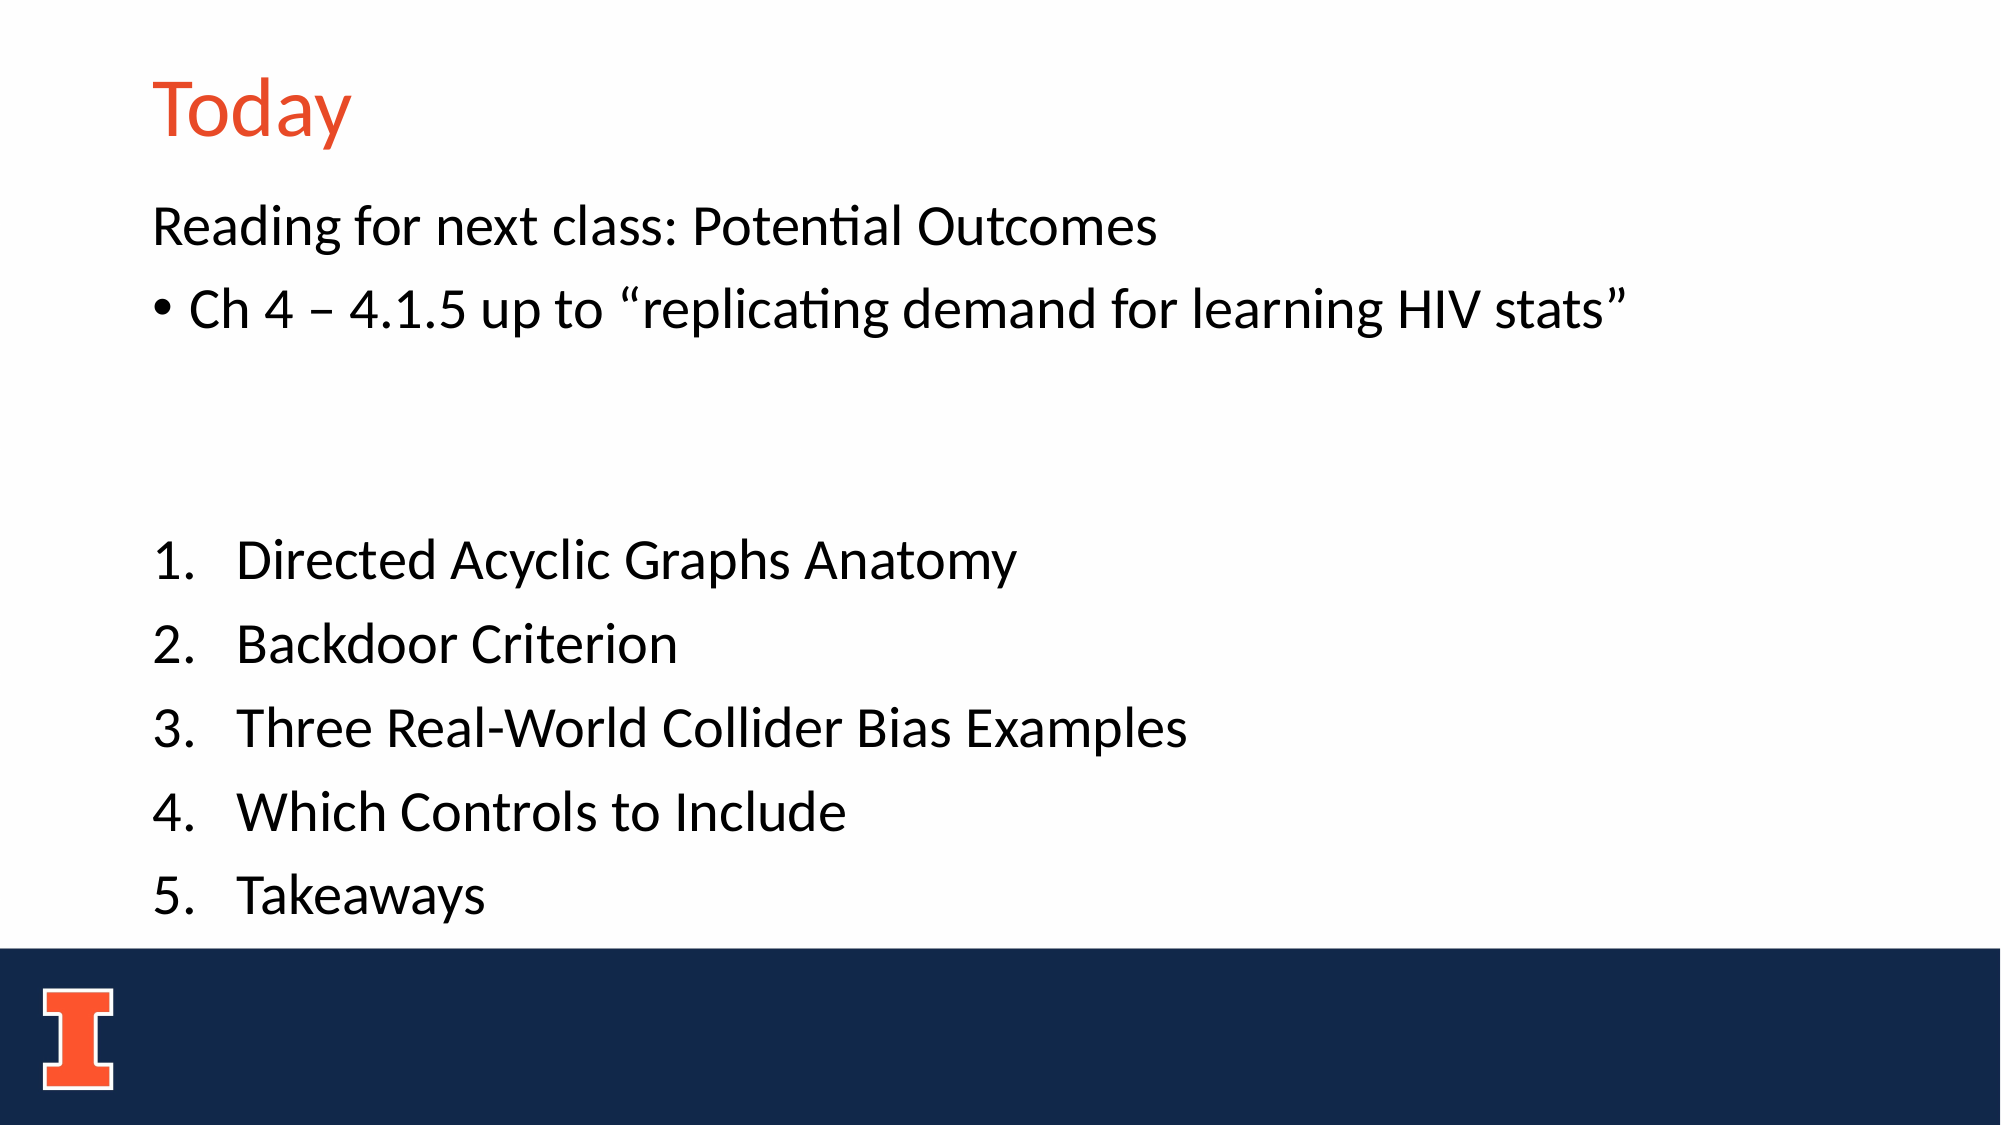

# Today
Reading for next class: Potential Outcomes
Ch 4 – 4.1.5 up to “replicating demand for learning HIV stats”

Directed Acyclic Graphs Anatomy
Backdoor Criterion
Three Real-World Collider Bias Examples
Which Controls to Include
Takeaways